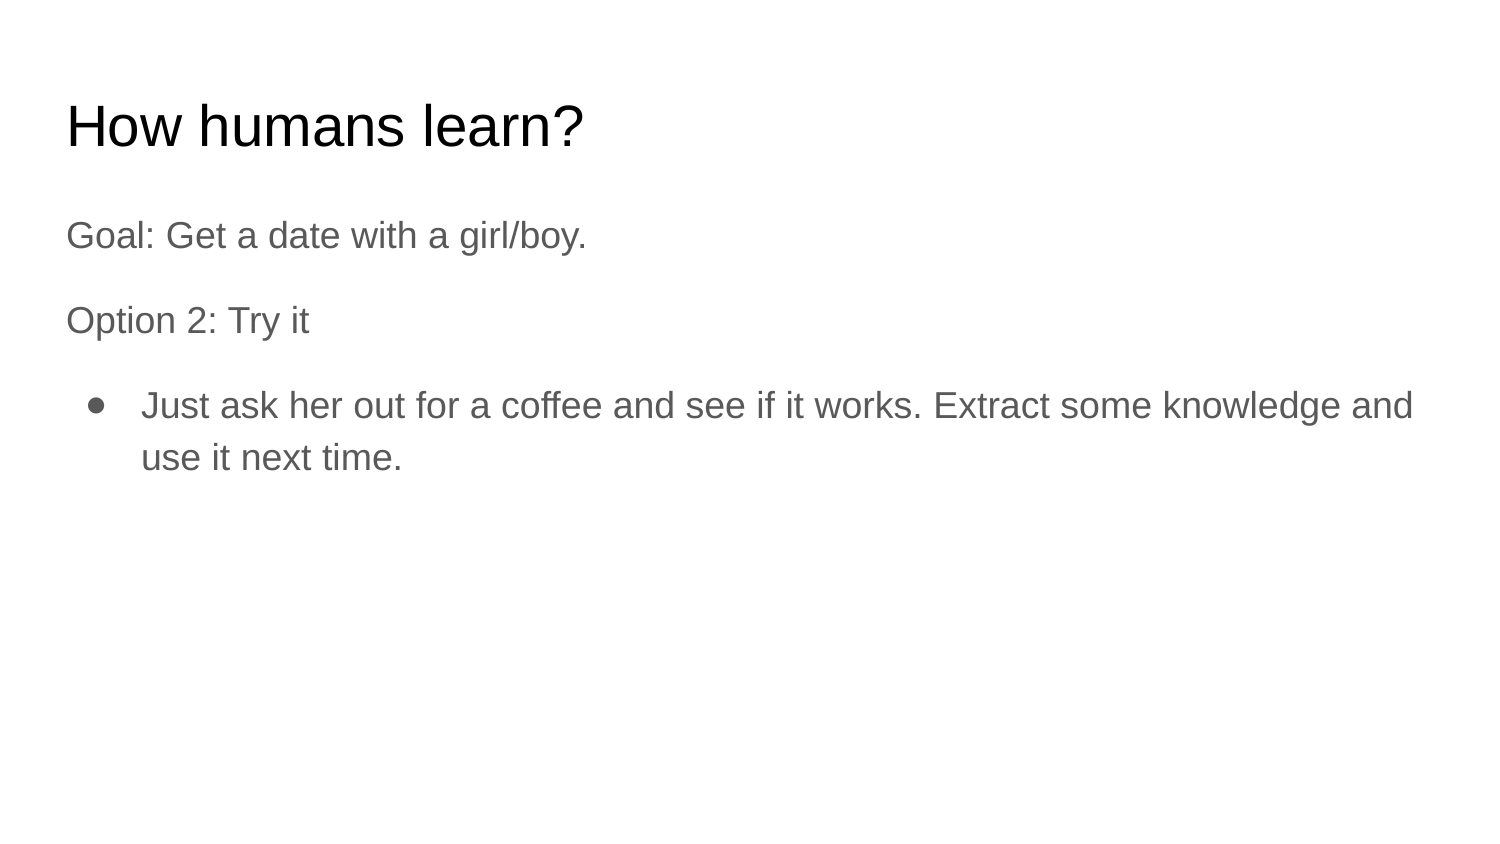

# How humans learn?
Goal: Get a date with a girl/boy.
Option 2: Try it
Just ask her out for a coffee and see if it works. Extract some knowledge and use it next time.